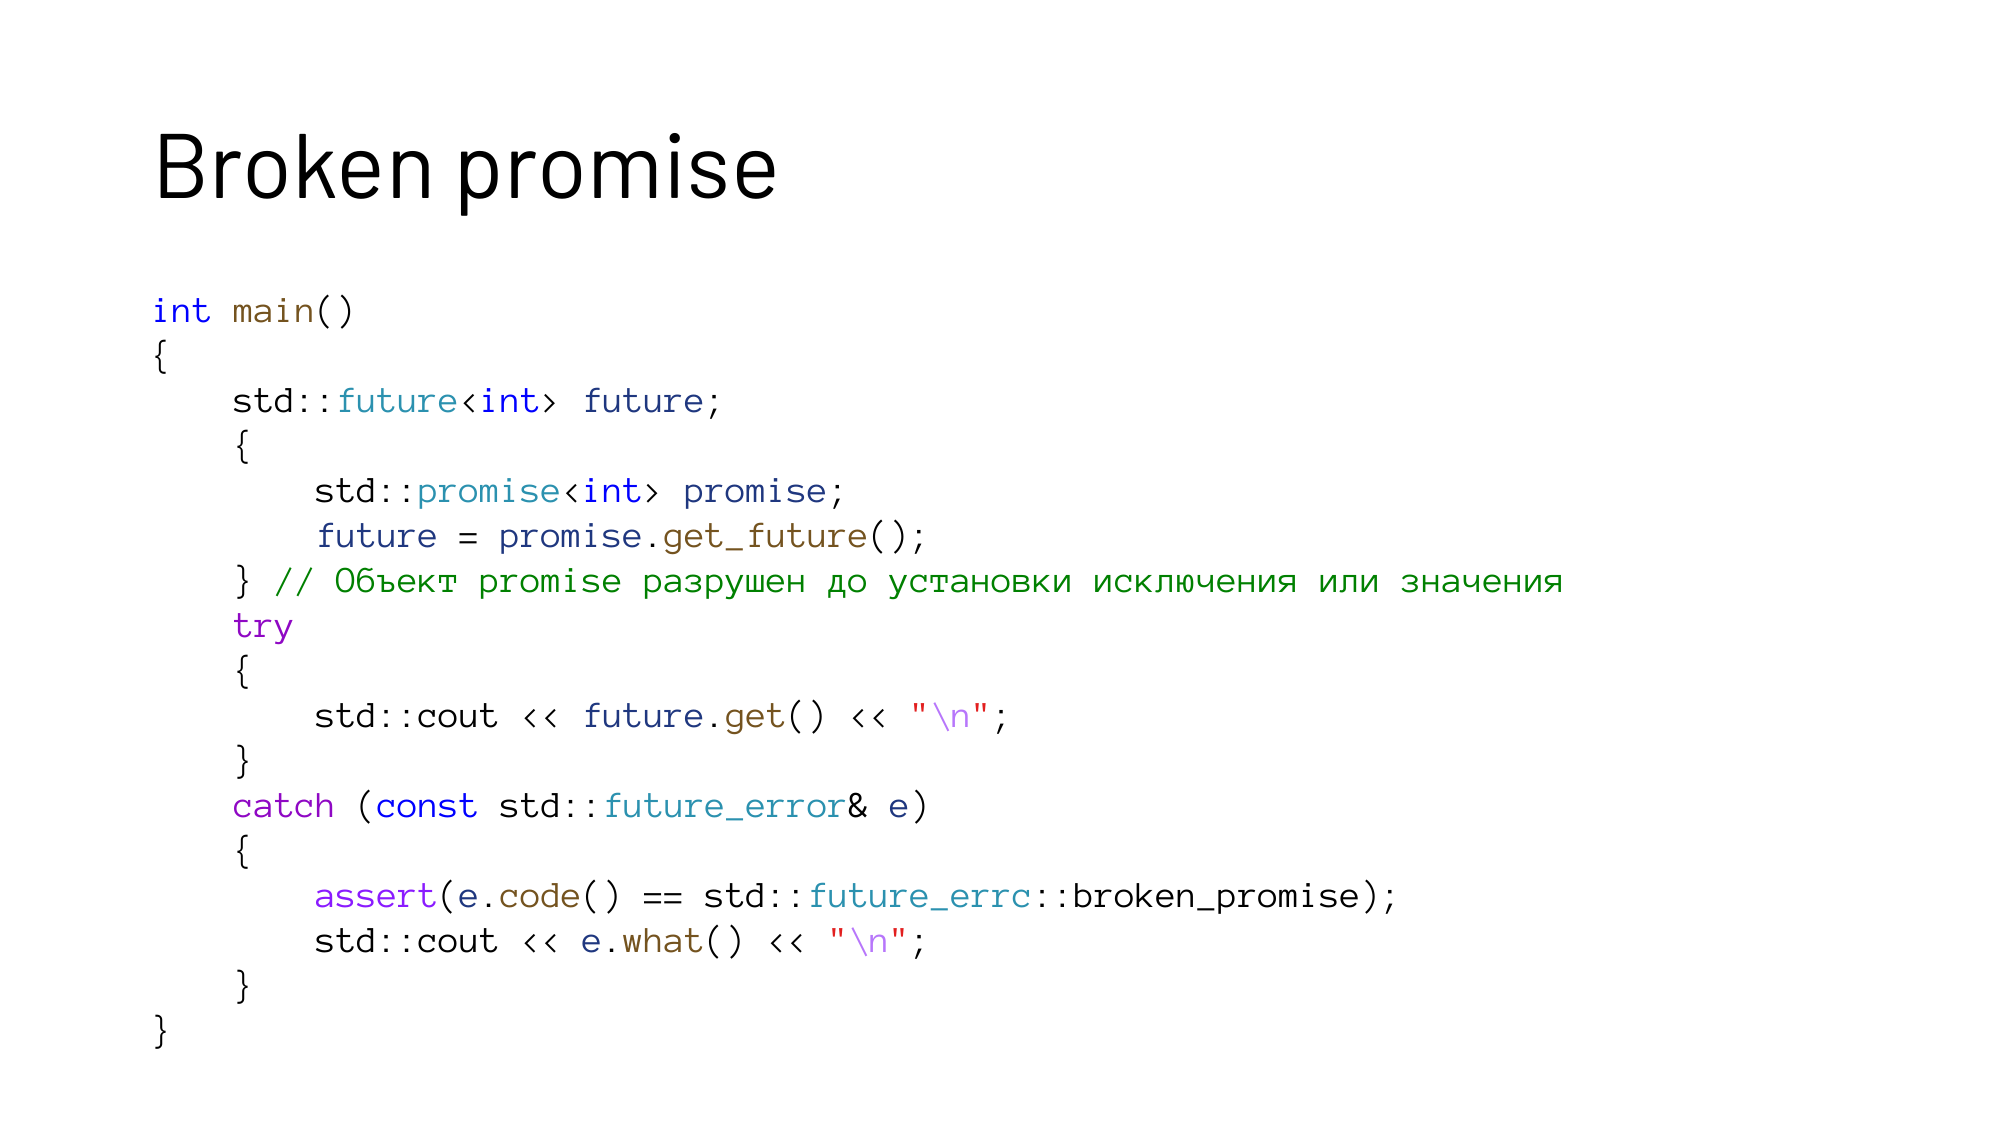

# Broken promise
int main()
{
    std::future<int> future;
    {
        std::promise<int> promise;
        future = promise.get_future();
    } // Объект promise разрушен до установки исключения или значения
    try
    {
        std::cout << future.get() << "\n";
    }
    catch (const std::future_error& e)
    {
        assert(e.code() == std::future_errc::broken_promise);
        std::cout << e.what() << "\n";
    }
}